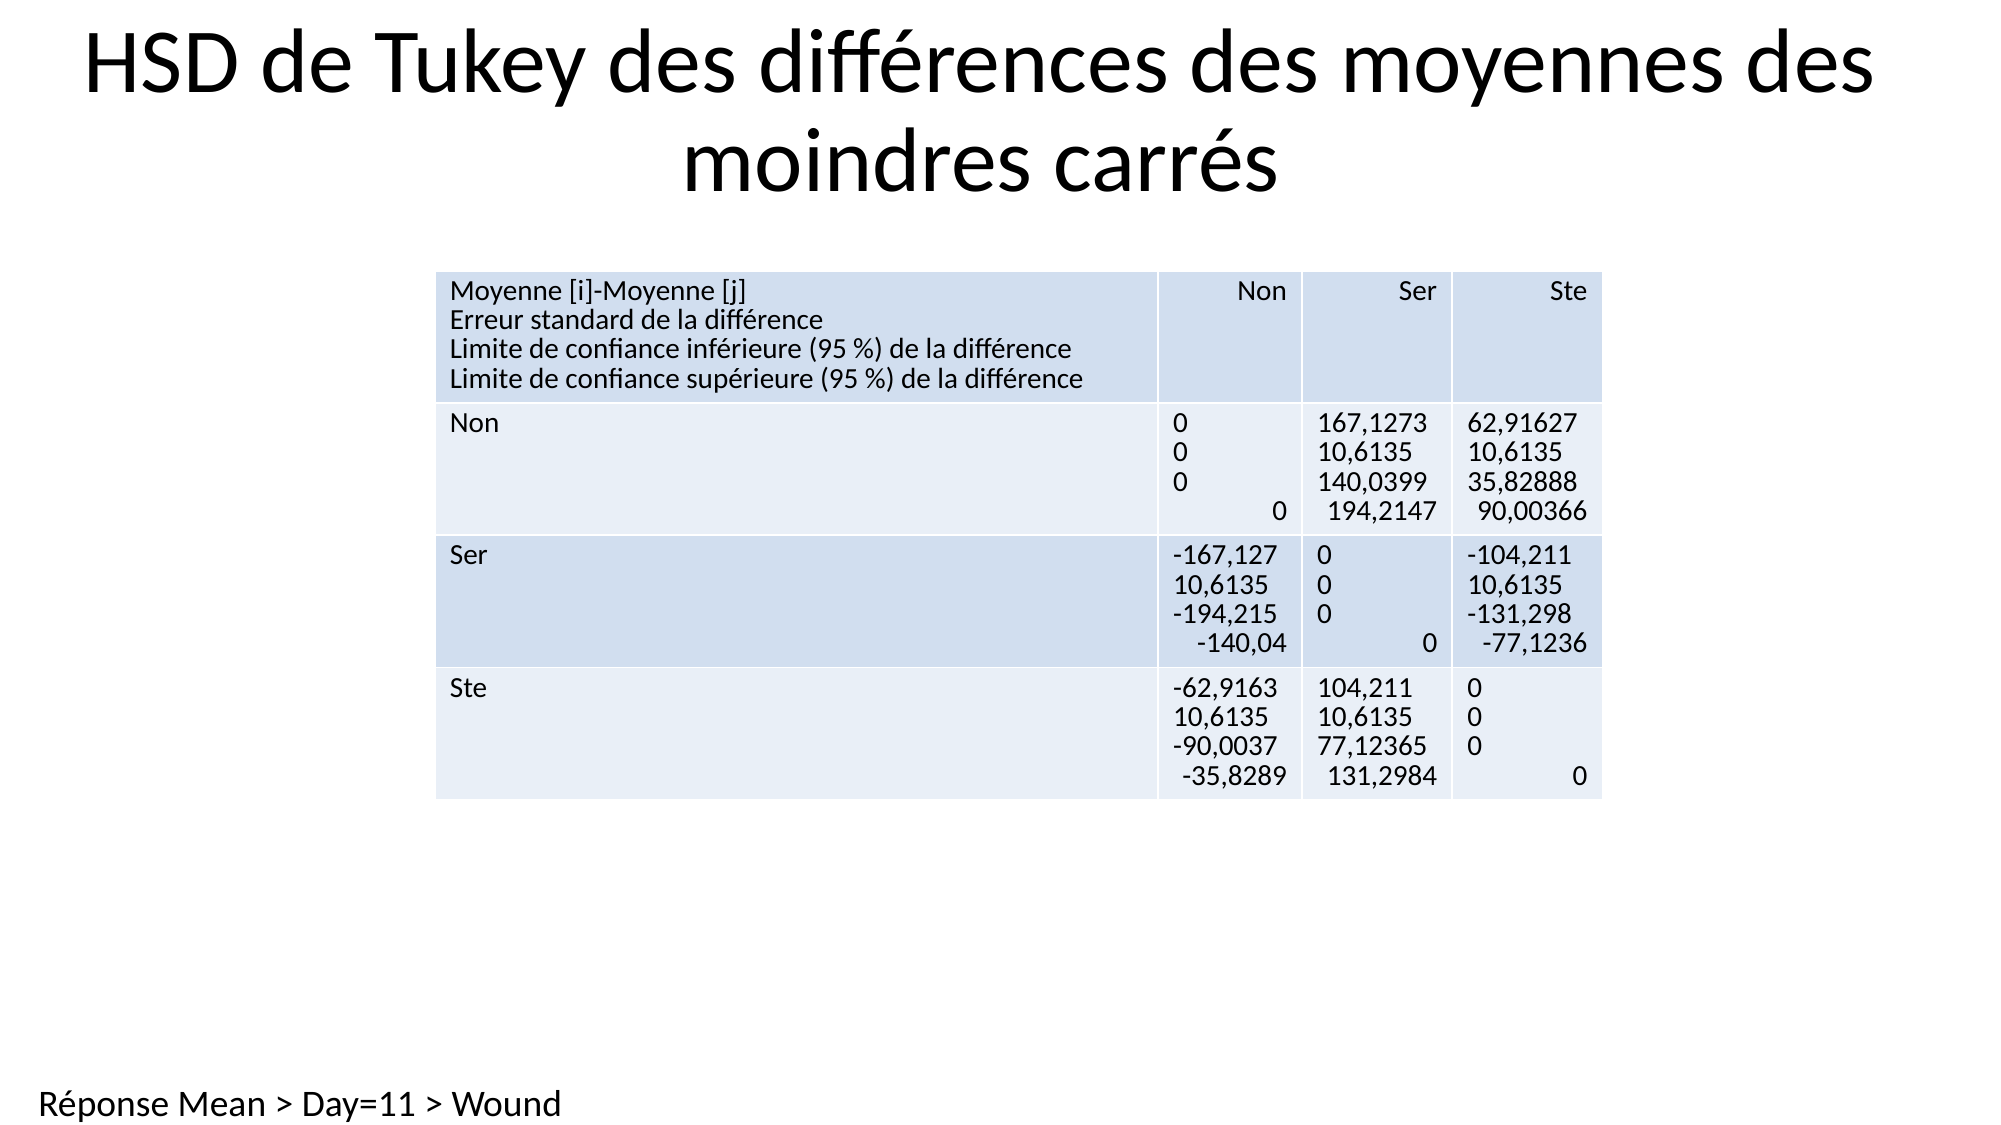

# HSD de Tukey des différences des moyennes des moindres carrés
| Moyenne [i]-Moyenne [j] Erreur standard de la différence Limite de confiance inférieure (95 %) de la différence Limite de confiance supérieure (95 %) de la différence | Non | Ser | Ste |
| --- | --- | --- | --- |
| Non | 0 0 0 0 | 167,1273 10,6135 140,0399 194,2147 | 62,91627 10,6135 35,82888 90,00366 |
| Ser | -167,127 10,6135 -194,215 -140,04 | 0 0 0 0 | -104,211 10,6135 -131,298 -77,1236 |
| Ste | -62,9163 10,6135 -90,0037 -35,8289 | 104,211 10,6135 77,12365 131,2984 | 0 0 0 0 |
Réponse Mean > Day=11 > Wound